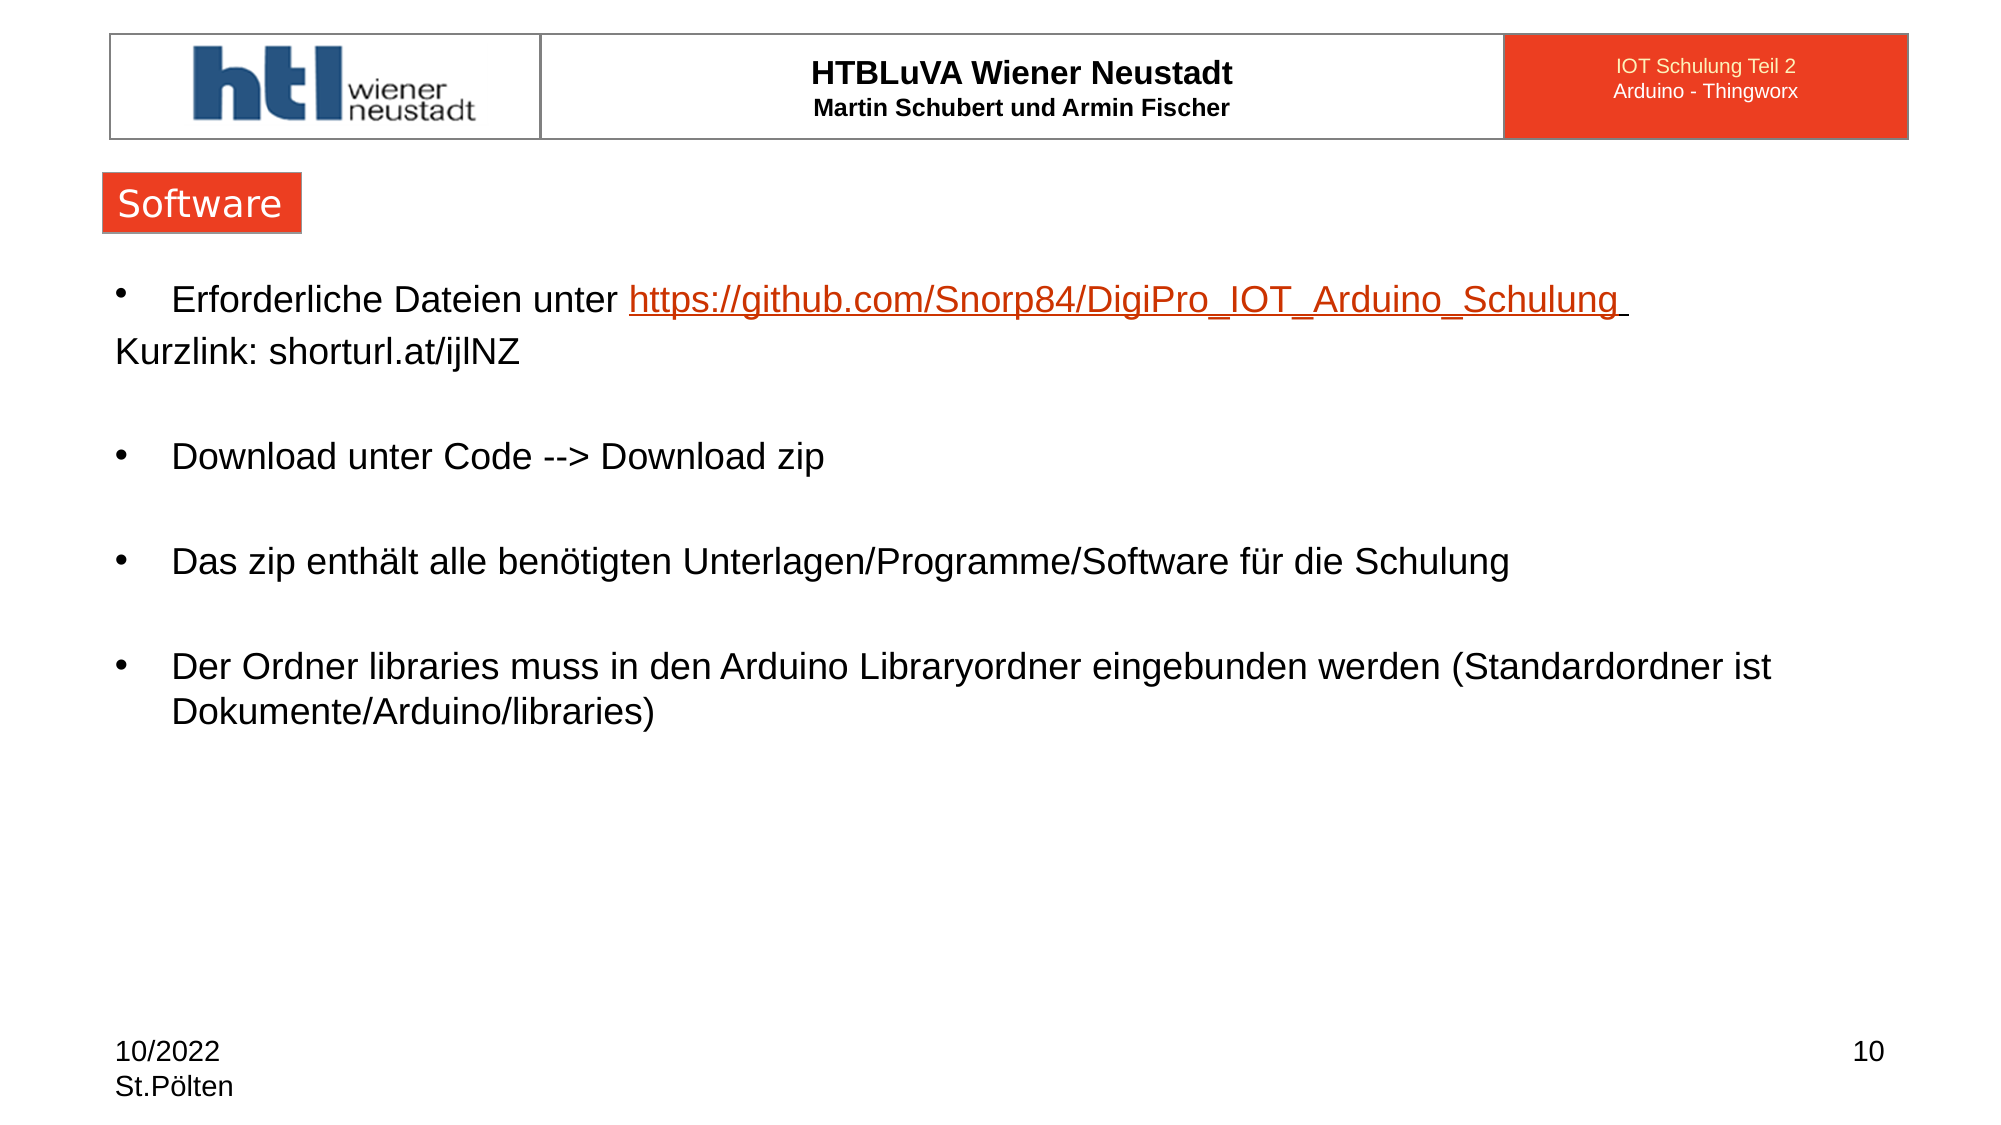

#
Software
Erforderliche Dateien unter https://github.com/Snorp84/DigiPro_IOT_Arduino_Schulung
Kurzlink: shorturl.at/ijlNZ

Download unter Code --> Download zip

Das zip enthält alle benötigten Unterlagen/Programme/Software für die Schulung

Der Ordner libraries muss in den Arduino Libraryordner eingebunden werden (Standardordner ist Dokumente/Arduino/libraries)
10/2022
St.Pölten
10